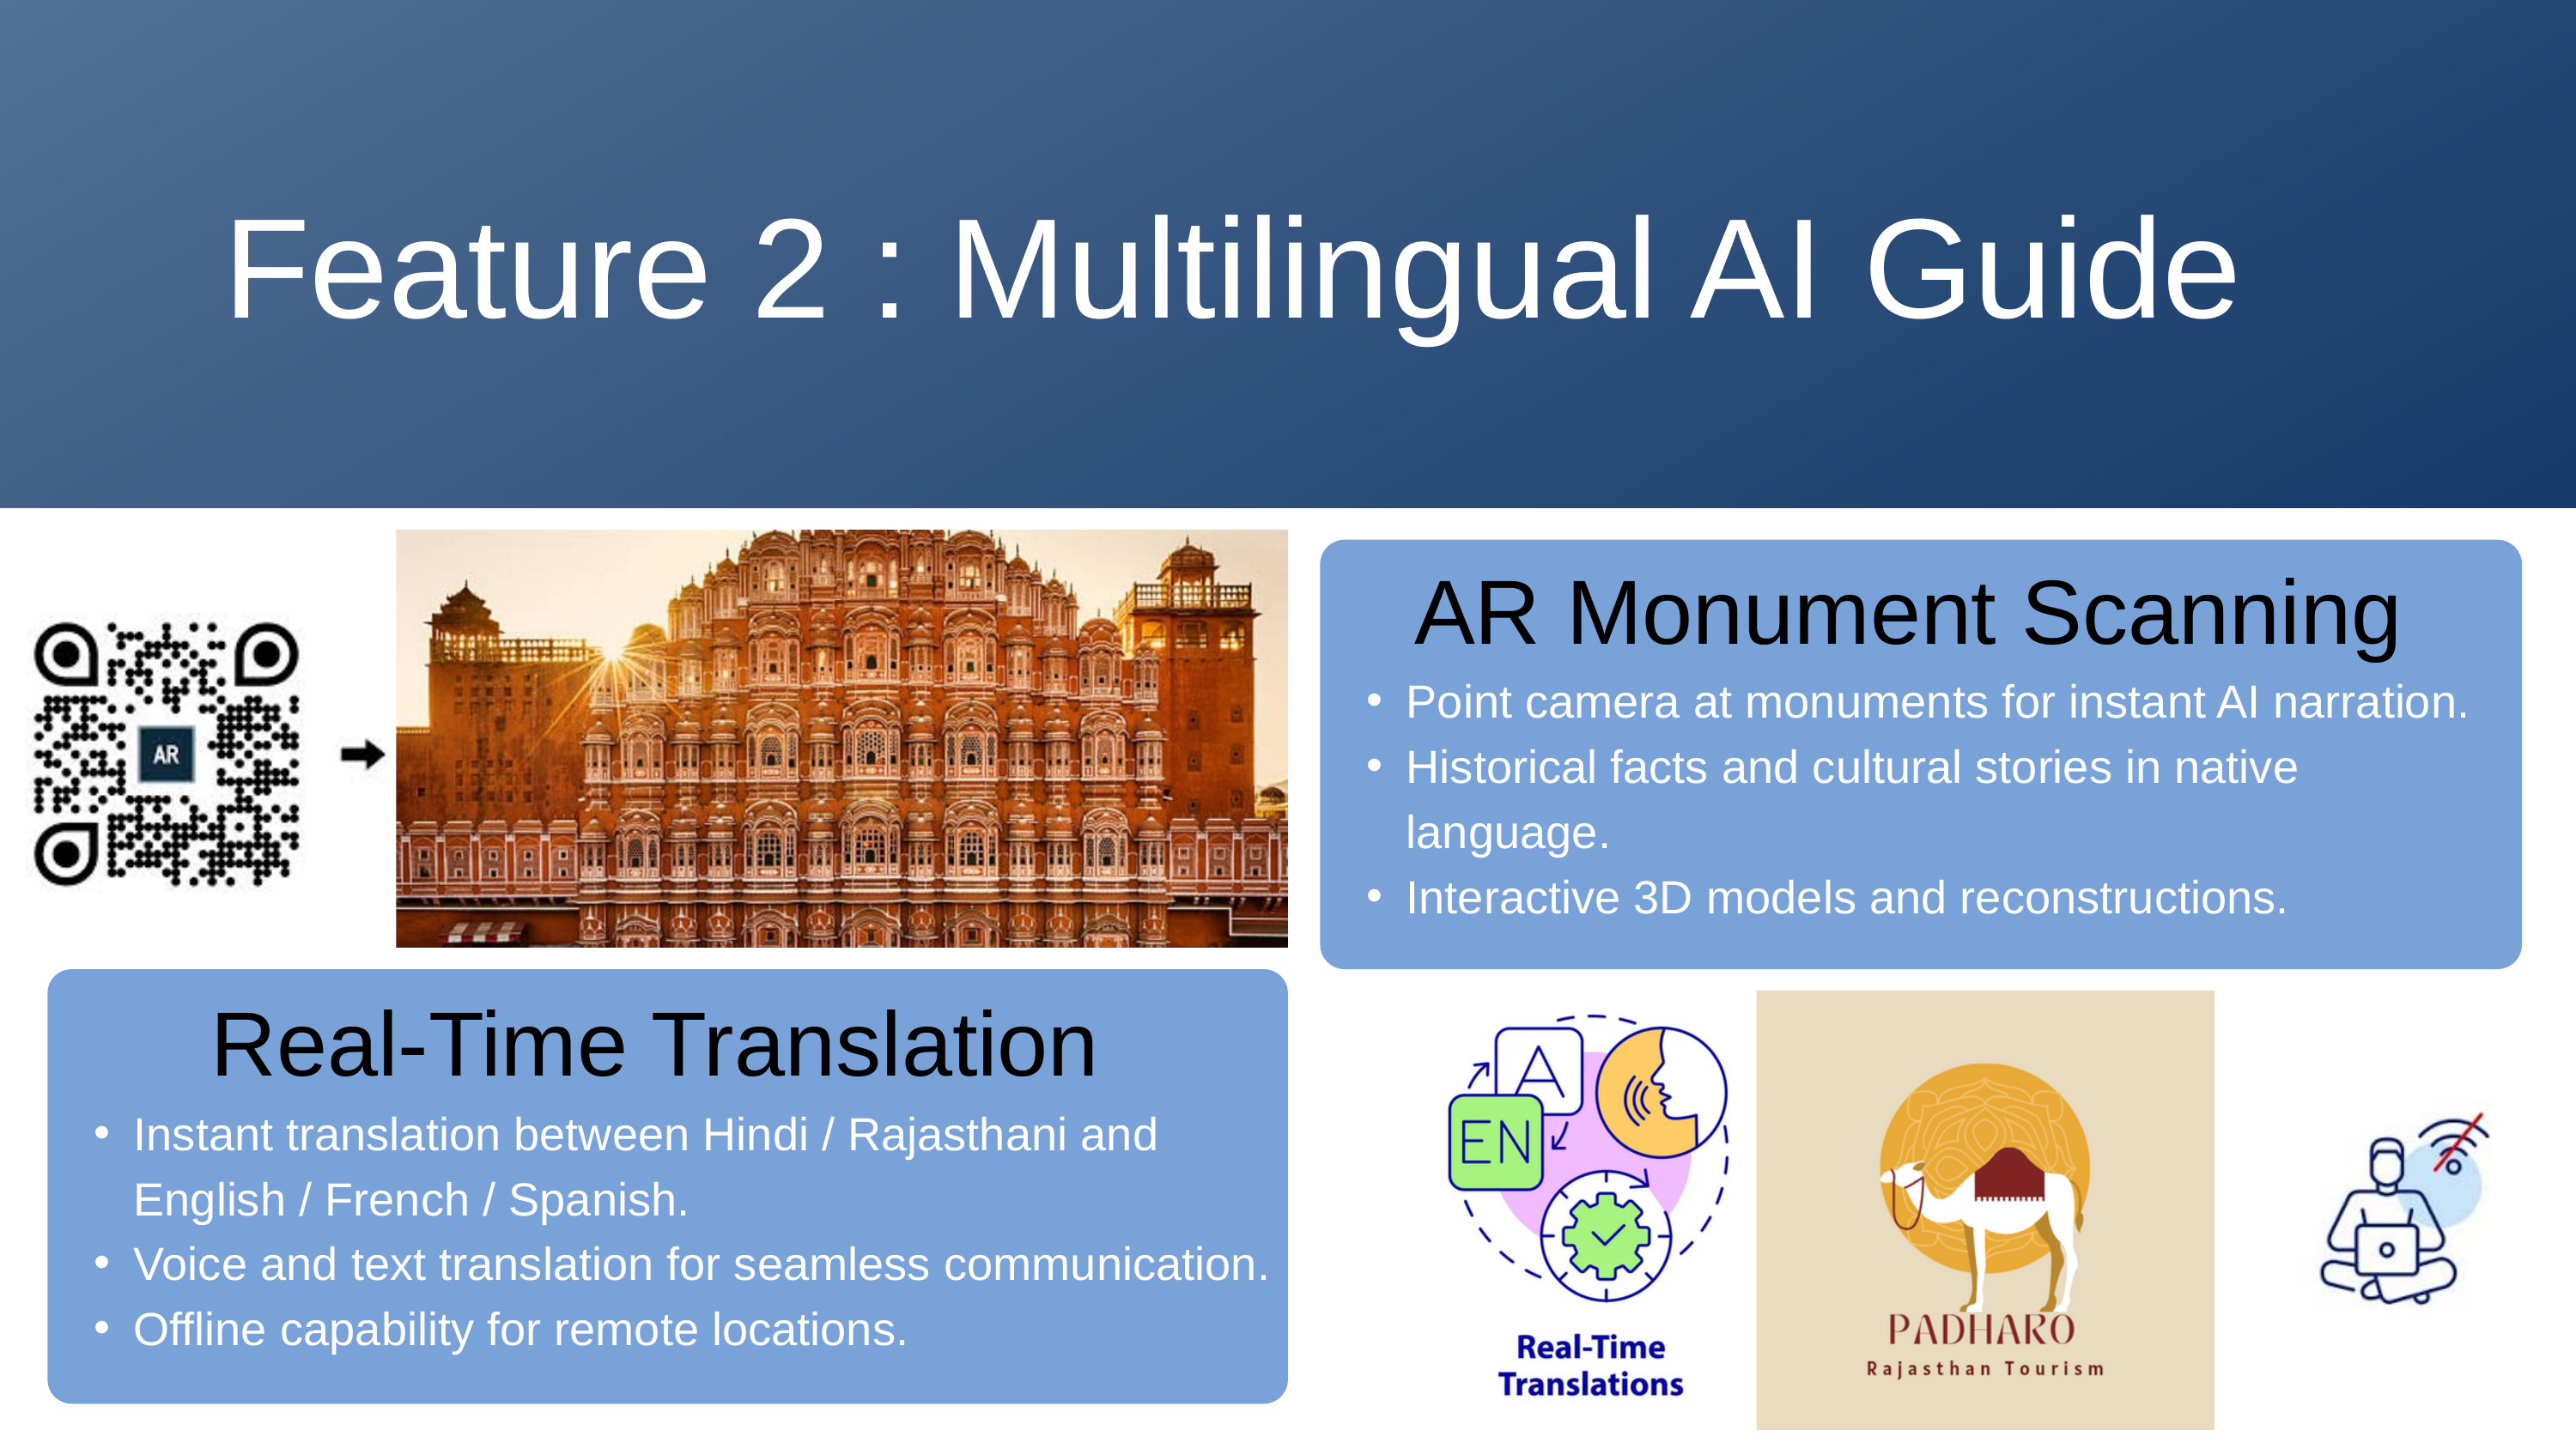

Feature 2 : Multilingual AI Guide

AR Monument Scanning
Point camera at monuments for instant AI narration.
Historical facts and cultural stories in native language.
Interactive 3D models and reconstructions.

Real-Time Translation
Instant translation between Hindi / Rajasthani and English / French / Spanish.
Voice and text translation for seamless communication.
Offline capability for remote locations.